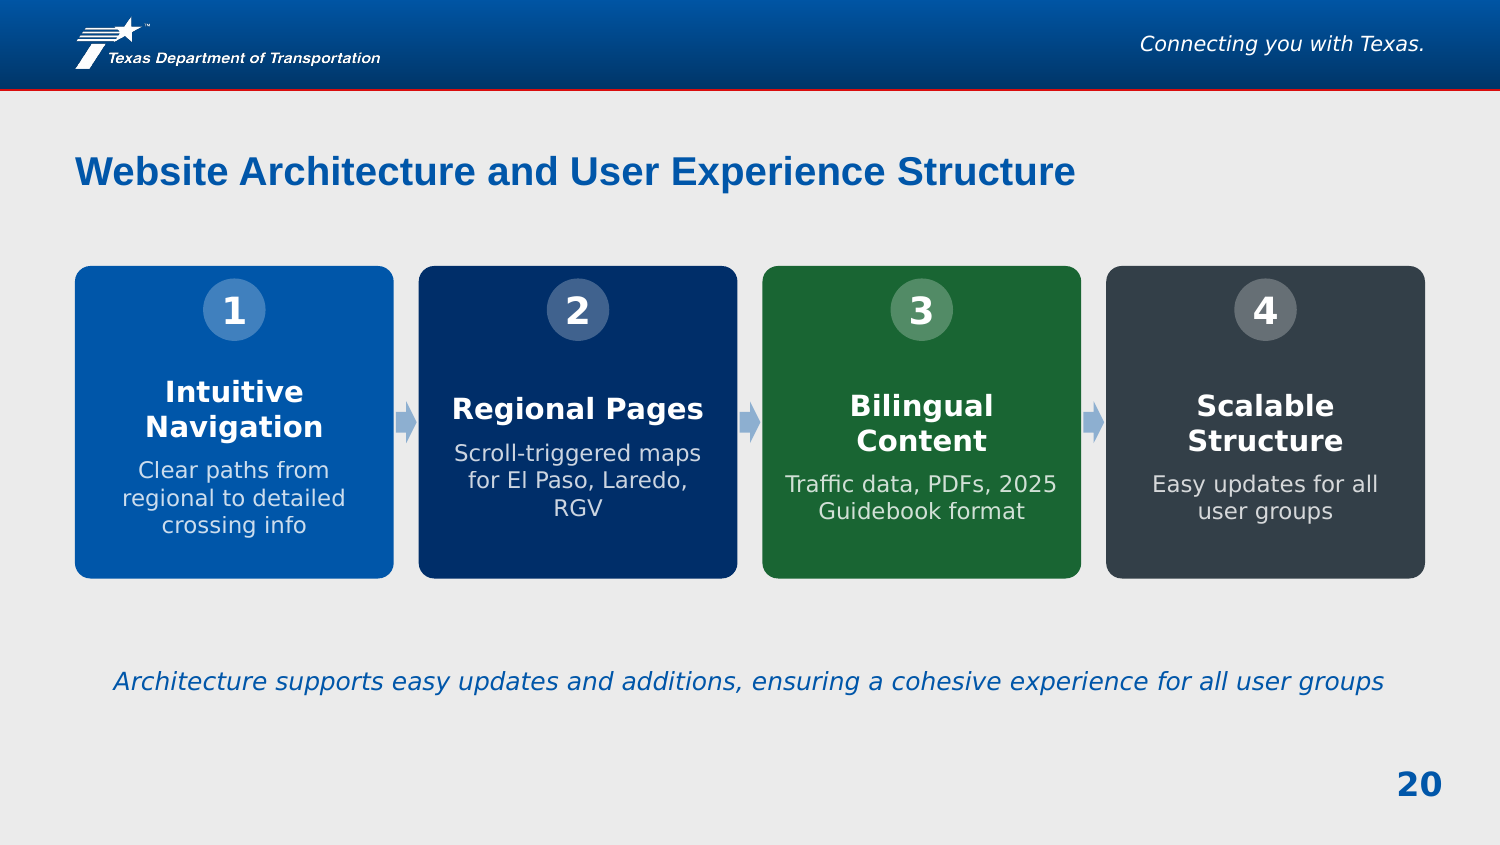

# Website Architecture and User Experience Structure
Intuitive Navigation
Clear paths from regional to detailed crossing info
Regional Pages
Scroll-triggered maps for El Paso, Laredo, RGV
Bilingual Content
Traffic data, PDFs, 2025 Guidebook format
Scalable Structure
Easy updates for all user groups
1
2
3
4

Architecture supports easy updates and additions, ensuring a cohesive experience for all user groups